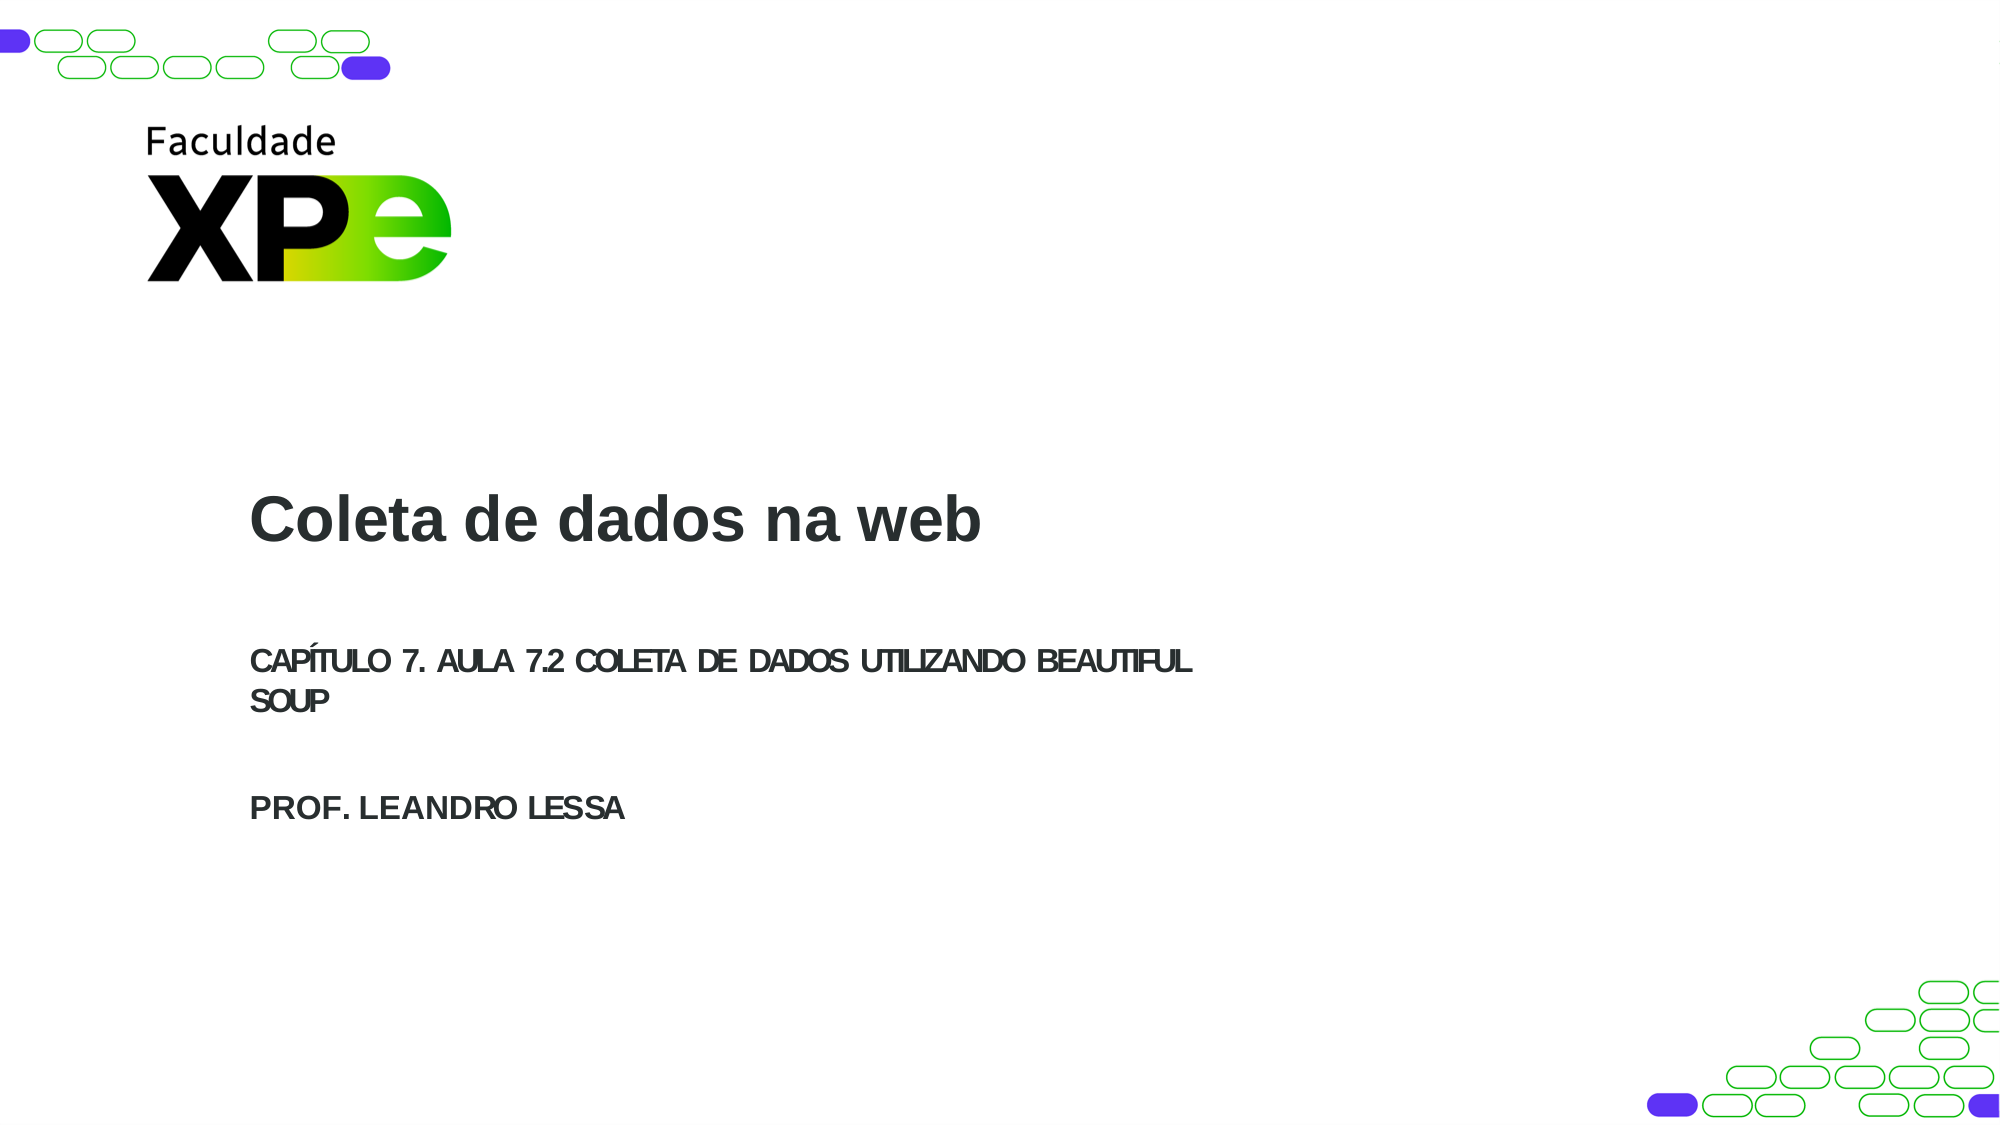

Coleta de dados na web
CAPÍTULO 7. AULA 7.2 COLETA DE DADOS UTILIZANDO BEAUTIFUL SOUP

PROF. LEANDRO LESSA